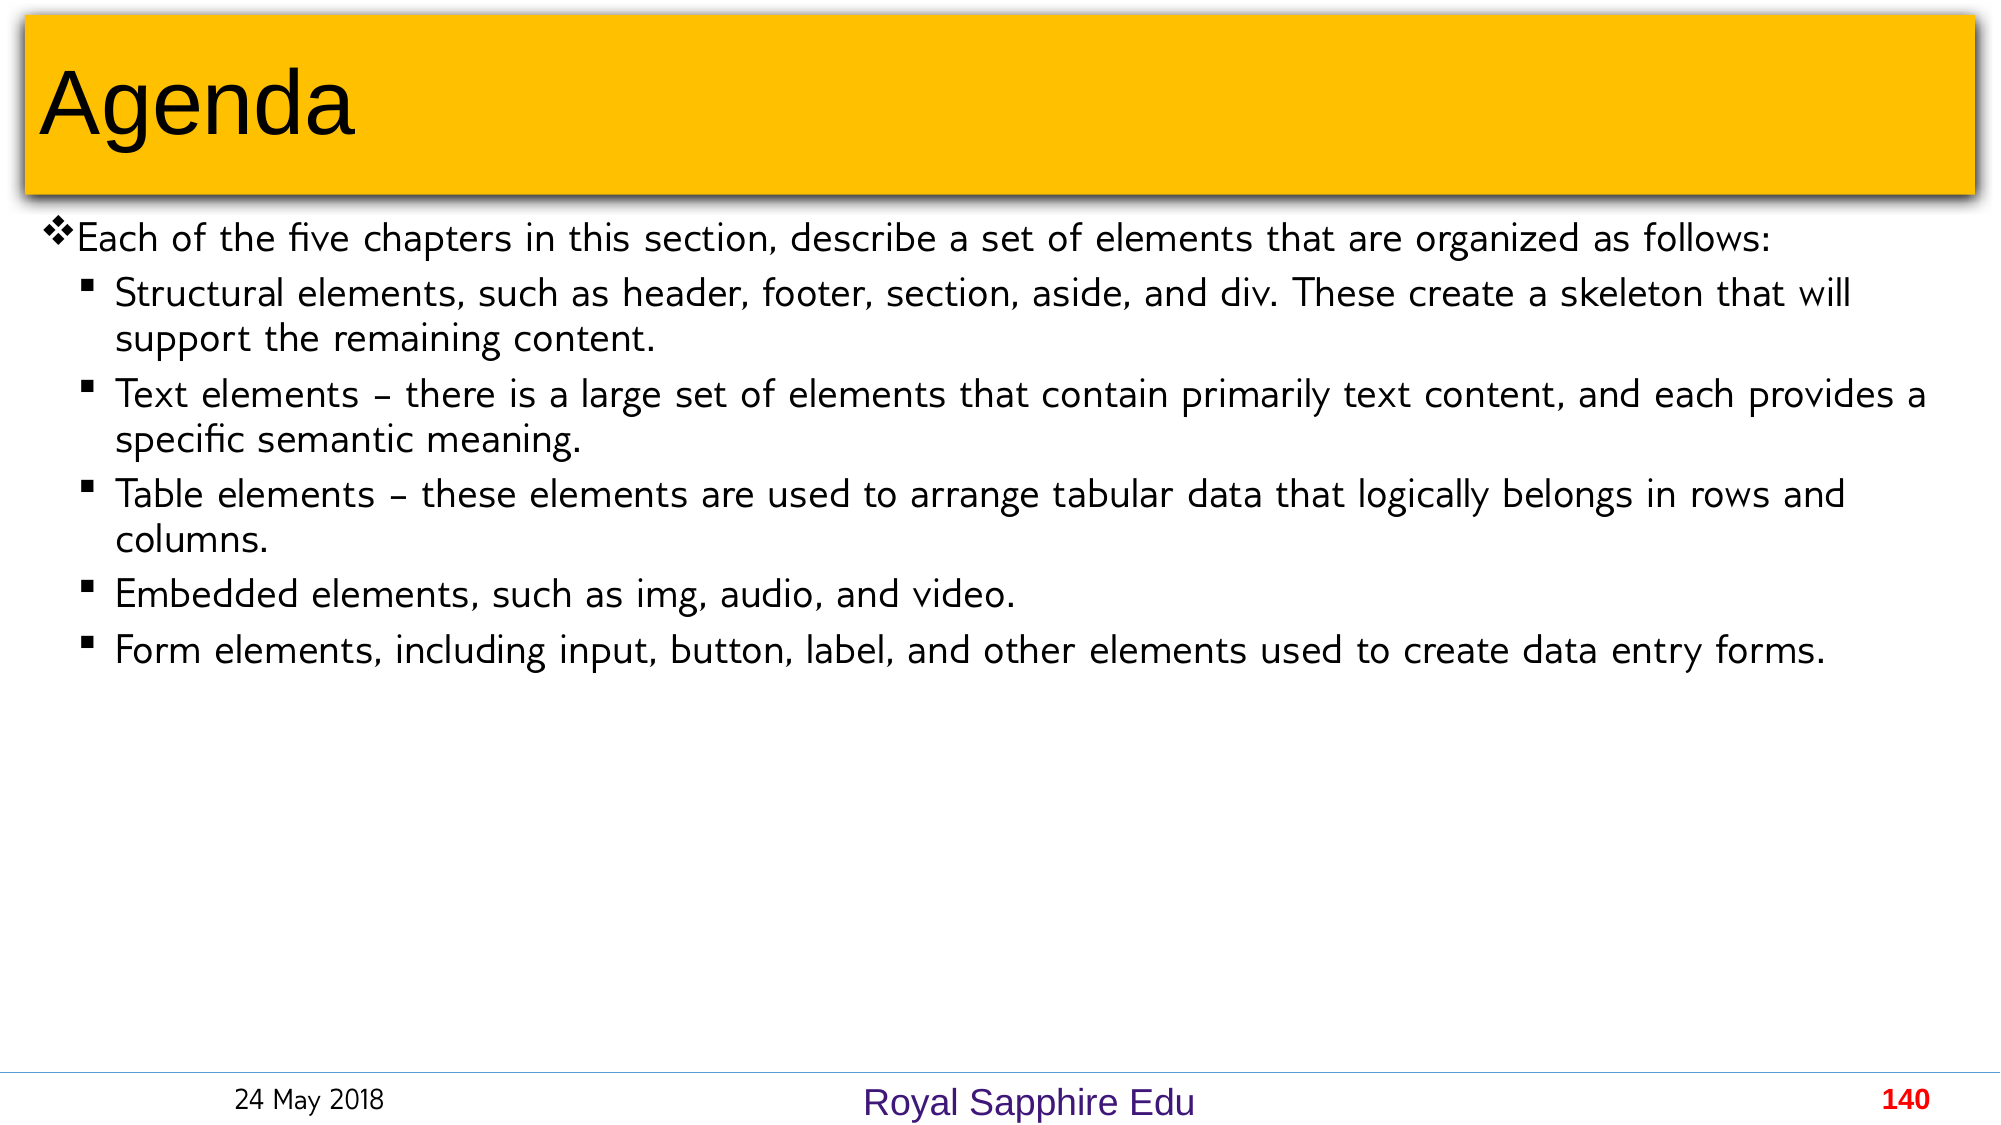

# Agenda
Each of the five chapters in this section, describe a set of elements that are organized as follows:
Structural elements, such as header, footer, section, aside, and div. These create a skeleton that will support the remaining content.
Text elements – there is a large set of elements that contain primarily text content, and each provides a specific semantic meaning.
Table elements – these elements are used to arrange tabular data that logically belongs in rows and columns.
Embedded elements, such as img, audio, and video.
Form elements, including input, button, label, and other elements used to create data entry forms.
24 May 2018
140